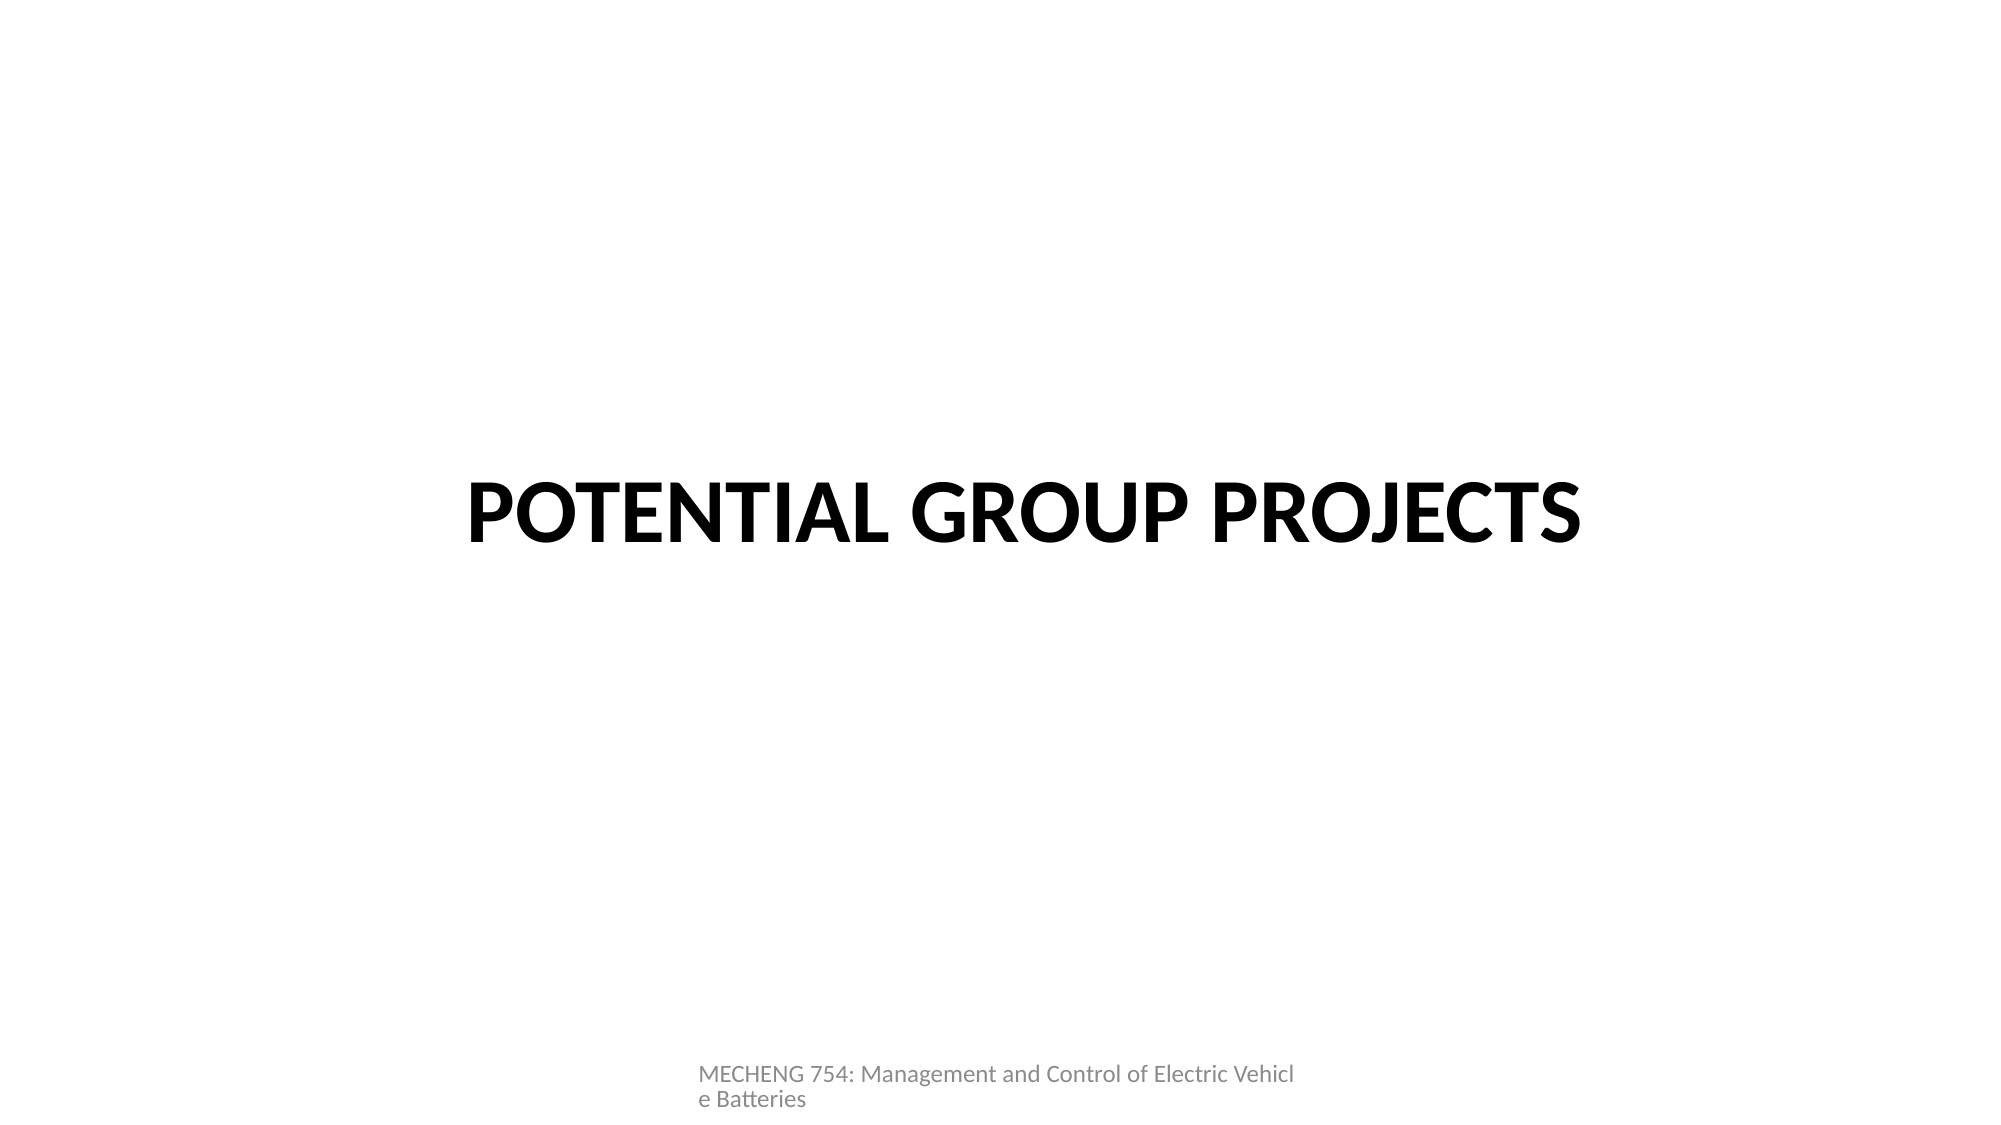

# POTENTIAL GROUP PROJECTS
MECHENG 754: Management and Control of Electric Vehicle Batteries